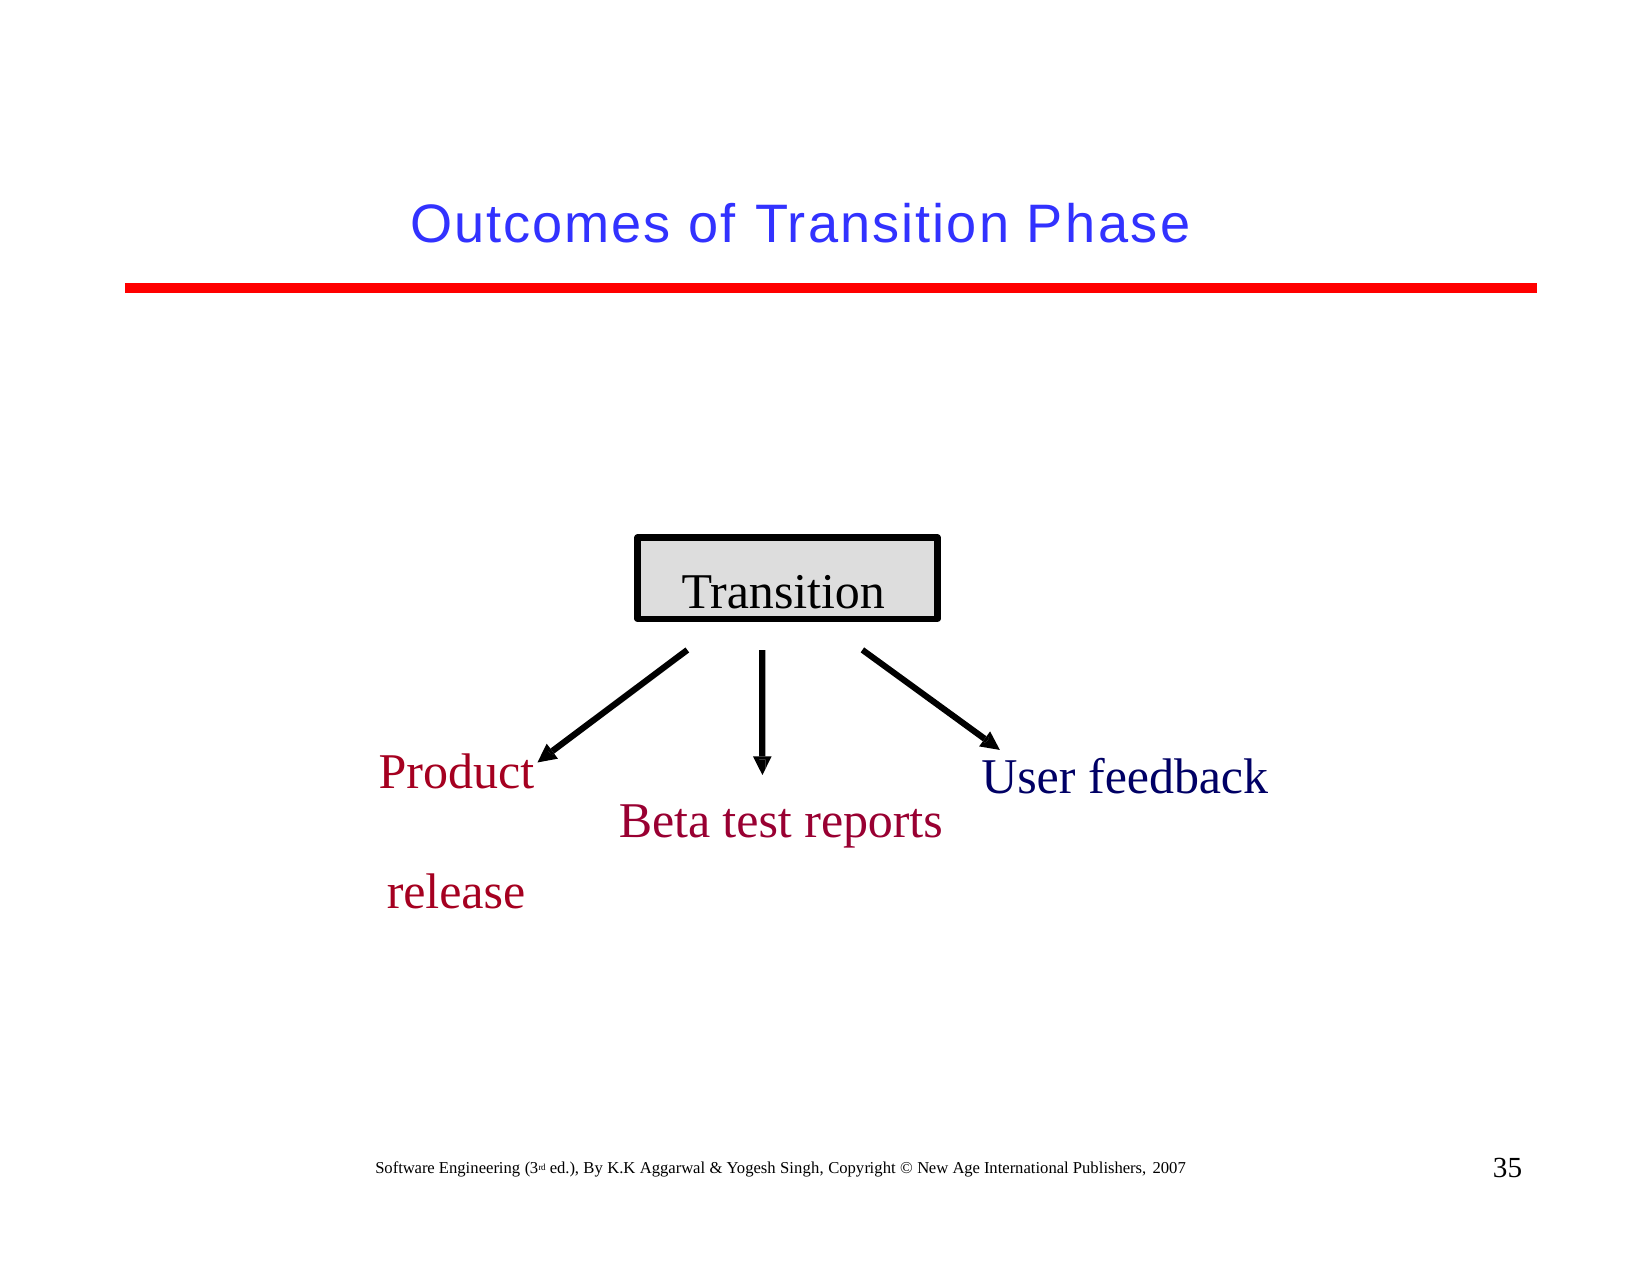

# Outcomes of Transition Phase

Transition

Product  release
User feedback
Beta test reports
35
Software Engineering (3rd  ed.), By K.K Aggarwal & Yogesh Singh, Copyright © New Age International Publishers, 2007